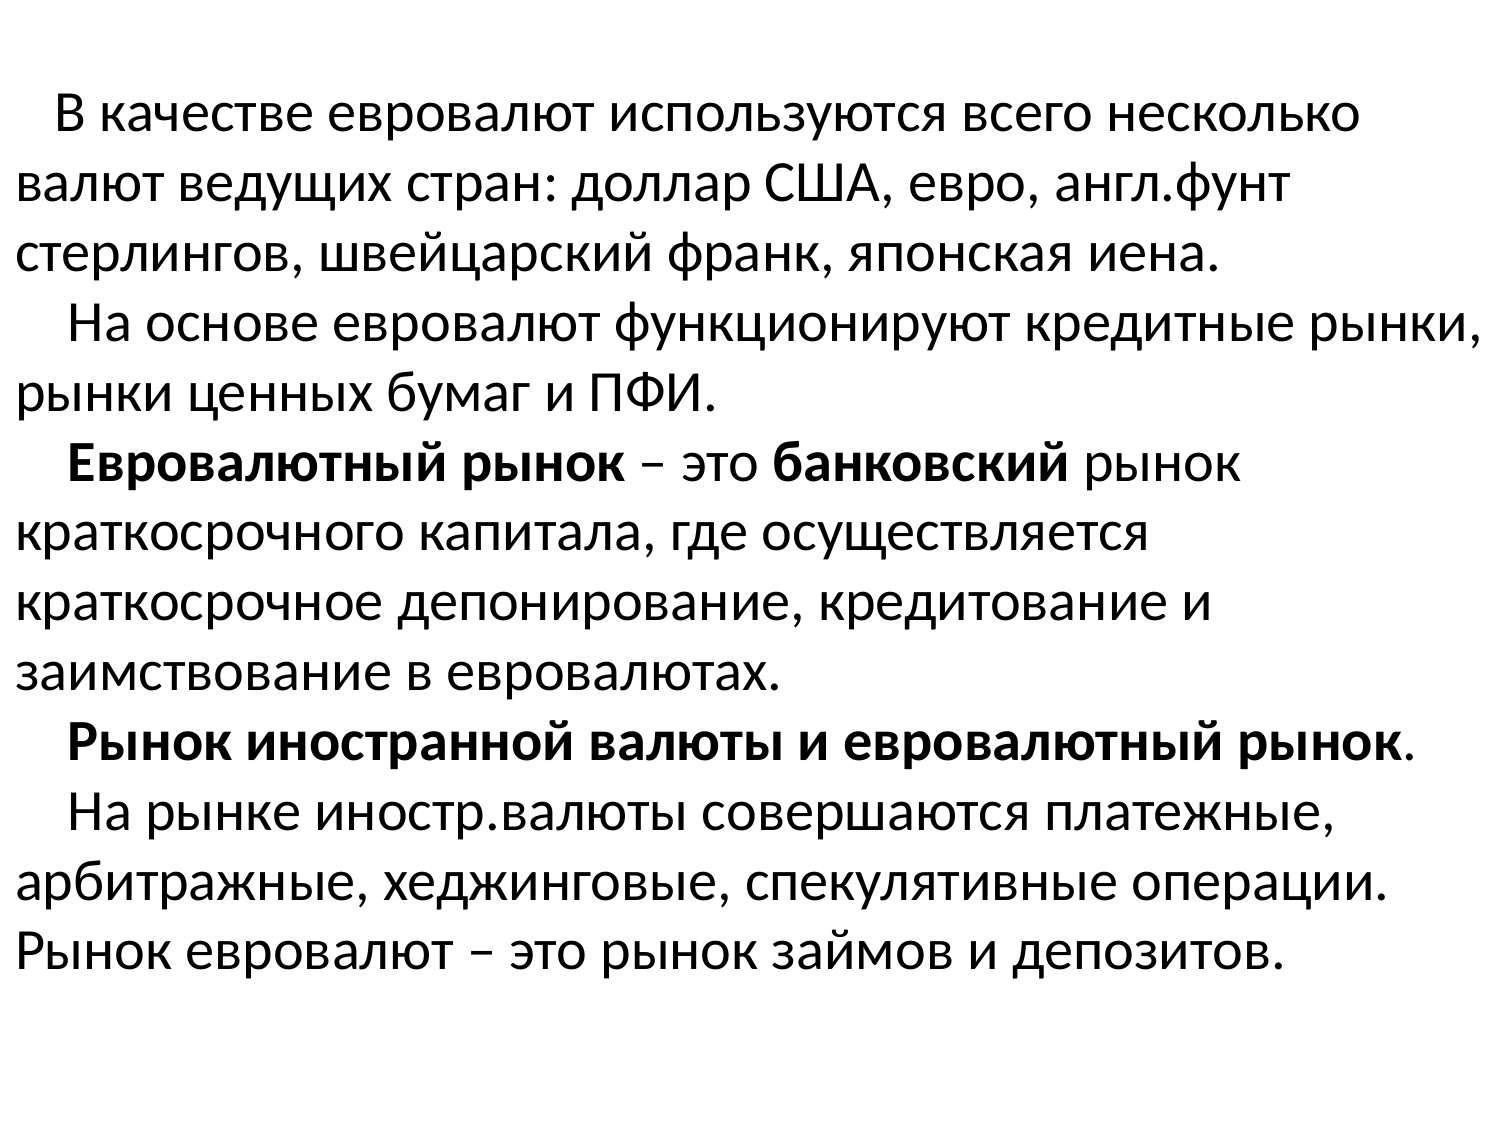

# В качестве евровалют используются всего несколько валют ведущих стран: доллар США, евро, англ.фунт стерлингов, швейцарский франк, японская иена. На основе евровалют функционируют кредитные рынки, рынки ценных бумаг и ПФИ. Евровалютный рынок – это банковский рынок краткосрочного капитала, где осуществляется краткосрочное депонирование, кредитование и заимствование в евровалютах. Рынок иностранной валюты и евровалютный рынок. На рынке иностр.валюты совершаются платежные, арбитражные, хеджинговые, спекулятивные операции. Рынок евровалют – это рынок займов и депозитов.